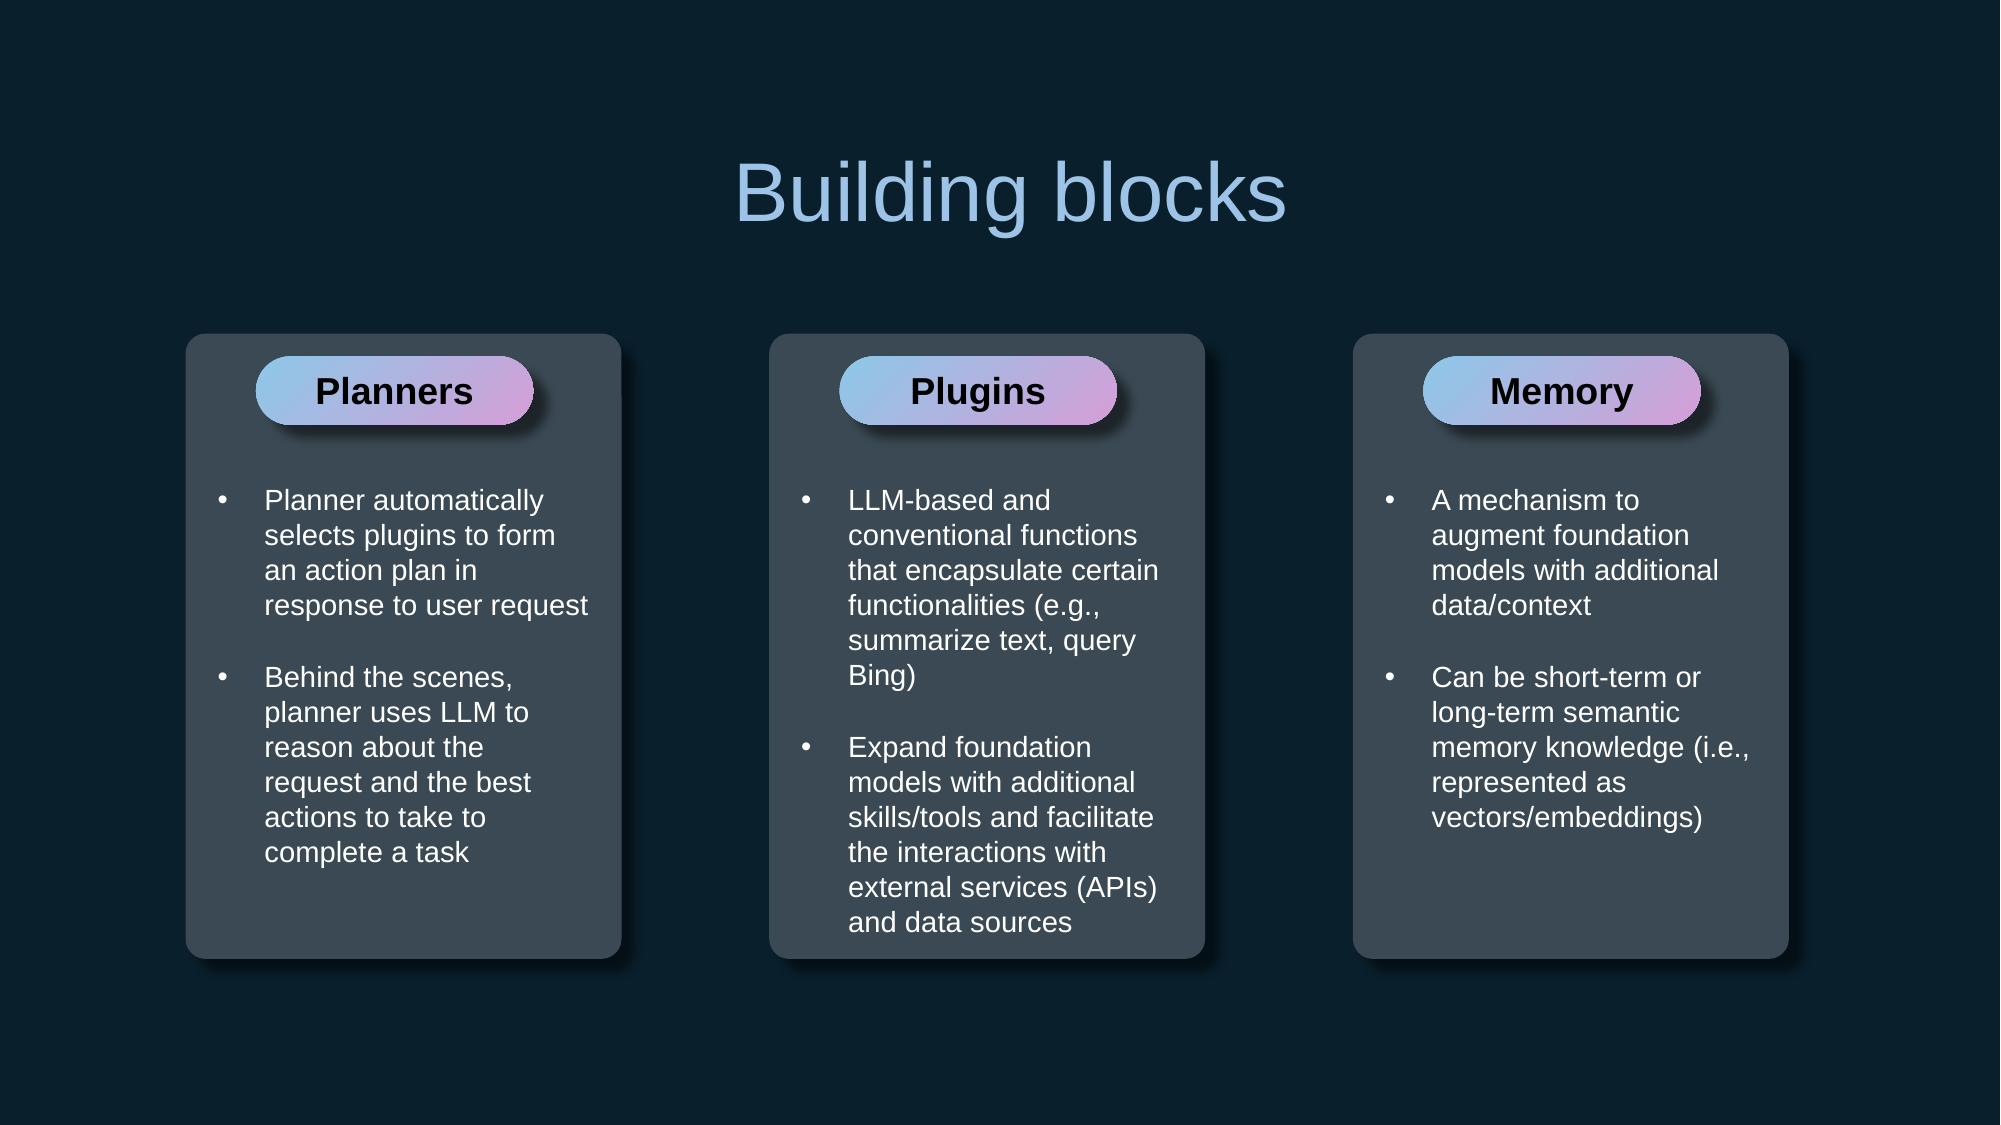

Building blocks
1
Planners
Planner automatically selects plugins to form an action plan in response to user request
Behind the scenes, planner uses LLM to reason about the request and the best actions to take to complete a task
1
Plugins
LLM-based and conventional functions that encapsulate certain functionalities (e.g., summarize text, query Bing)
Expand foundation models with additional skills/tools and facilitate the interactions with external services (APIs) and data sources
1
Memory
A mechanism to augment foundation models with additional data/context
Can be short-term or long-term semantic memory knowledge (i.e., represented as vectors/embeddings)